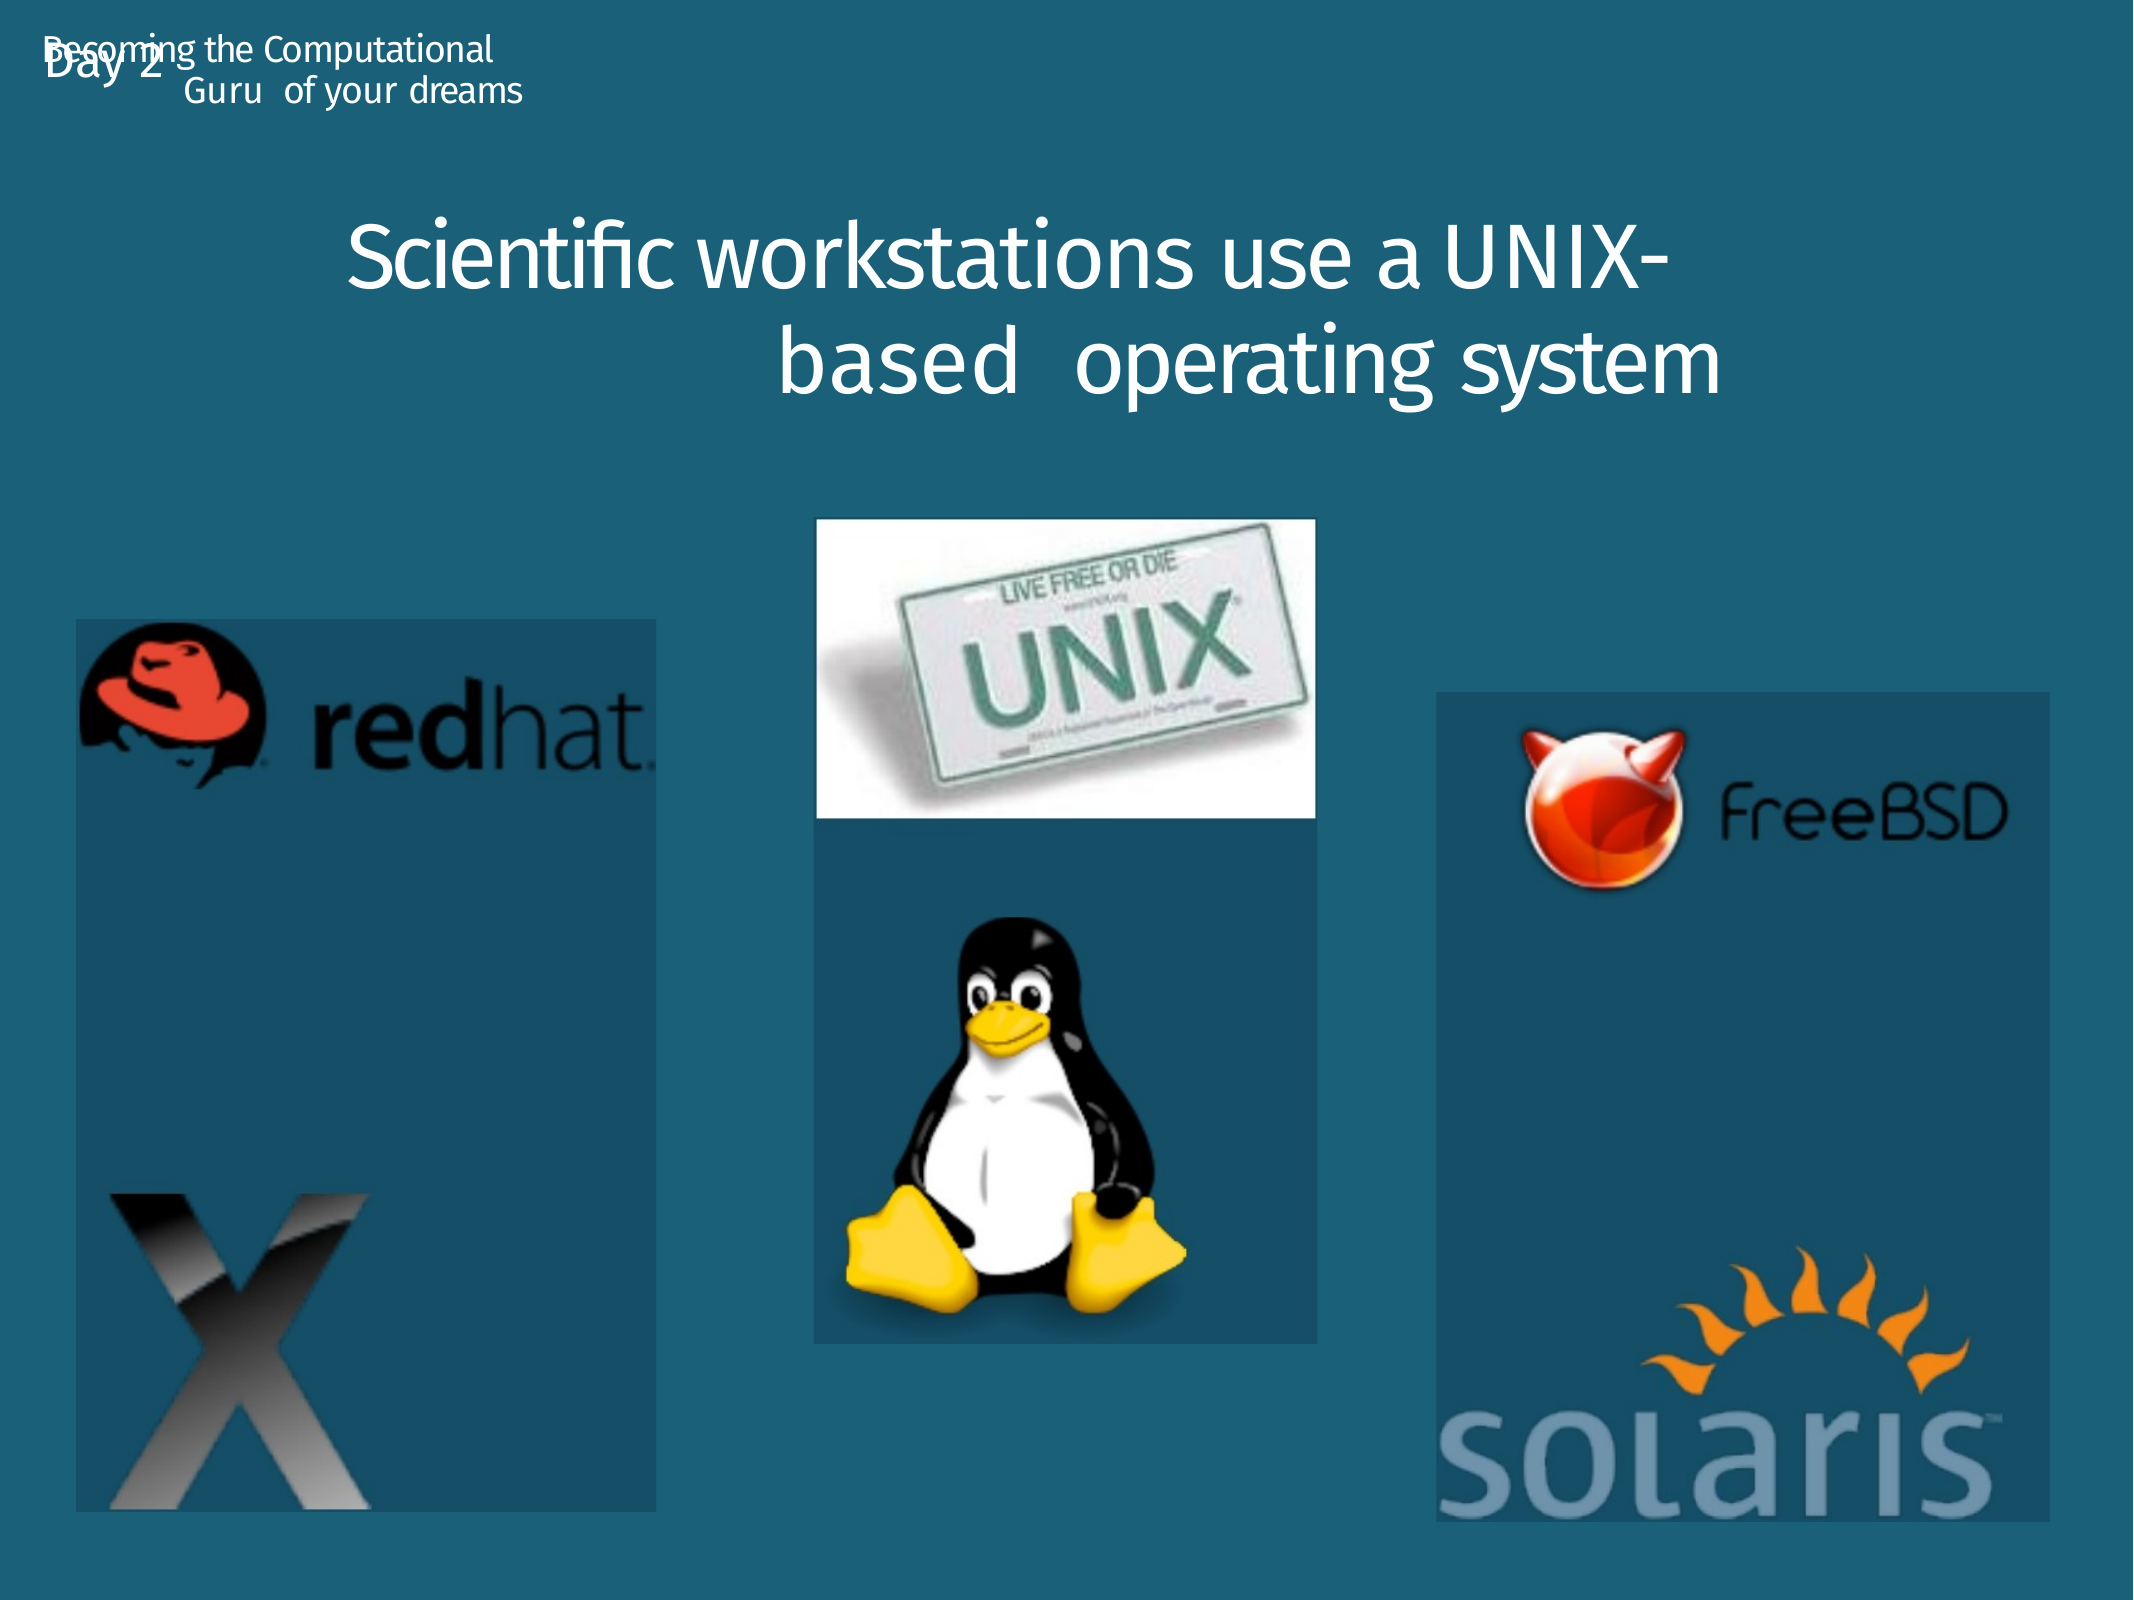

Becoming the Computational Guru  of your dreams
# Day 2
Scientific workstations use a UNIX-based  operating system